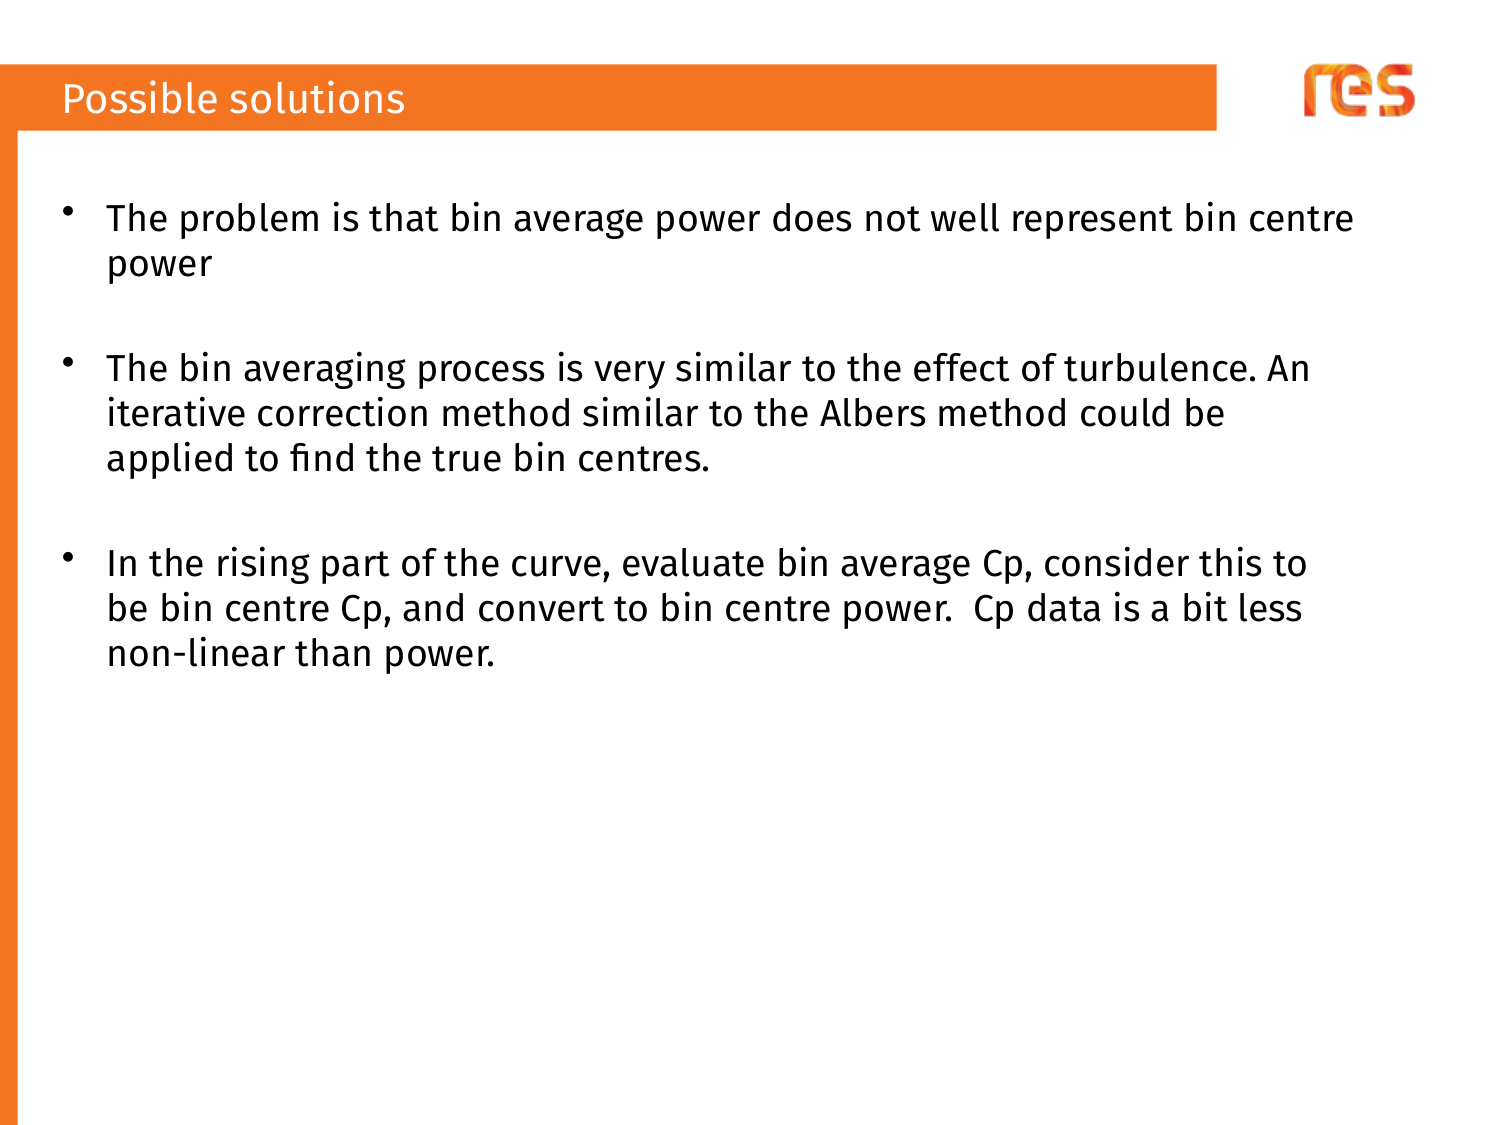

# Possible solutions
The problem is that bin average power does not well represent bin centre power

The bin averaging process is very similar to the effect of turbulence. An iterative correction method similar to the Albers method could be applied to find the true bin centres.

In the rising part of the curve, evaluate bin average Cp, consider this to be bin centre Cp, and convert to bin centre power.  Cp data is a bit less non-linear than power.